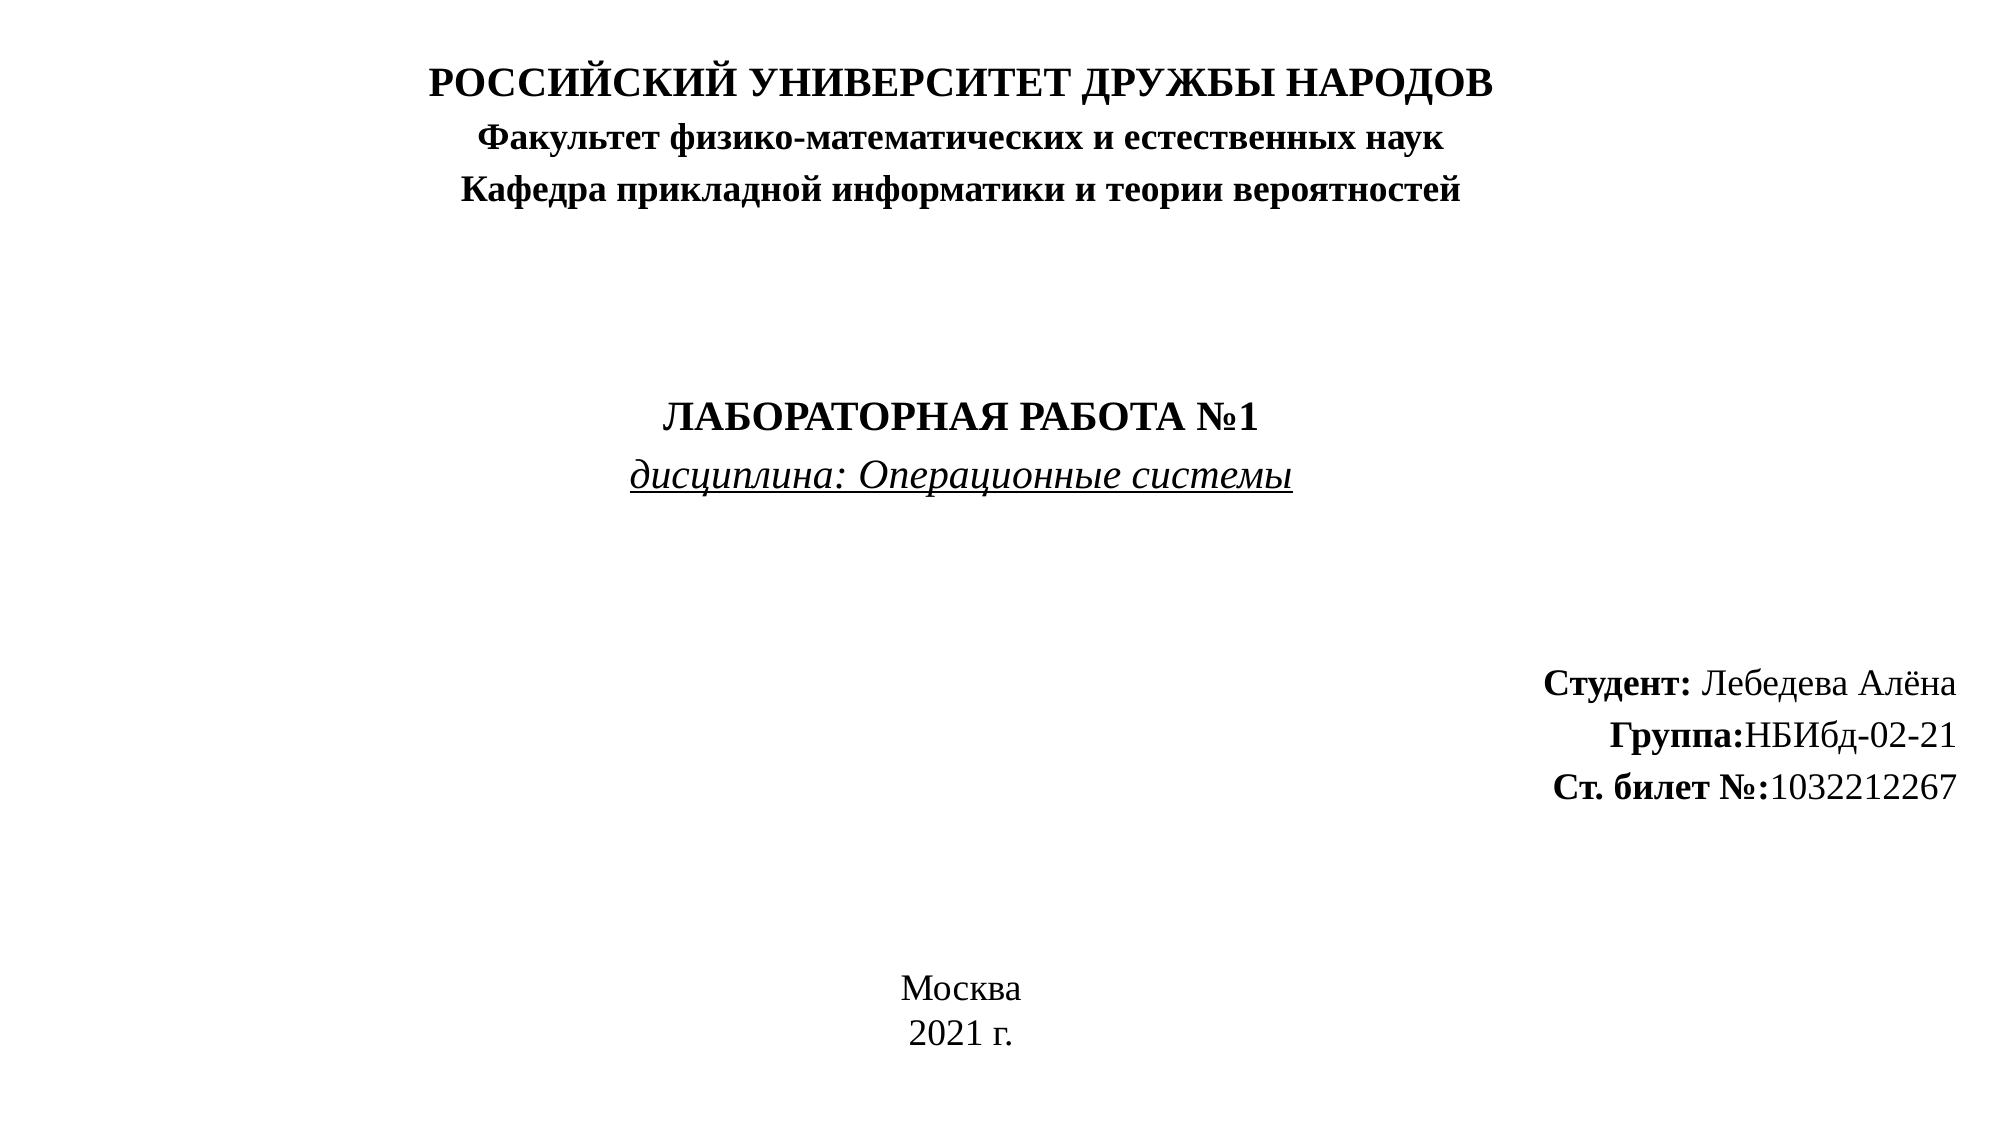

РОССИЙСКИЙ УНИВЕРСИТЕТ ДРУЖБЫ НАРОДОВ
Факультет физико-математических и естественных наук
Кафедра прикладной информатики и теории вероятностей

ЛАБОРАТОРНАЯ РАБОТА №1
дисциплина: Операционные системы

Студент: Лебедева Алёна
Группа:НБИбд-02-21
Ст. билет №:1032212267

Москва
2021 г.